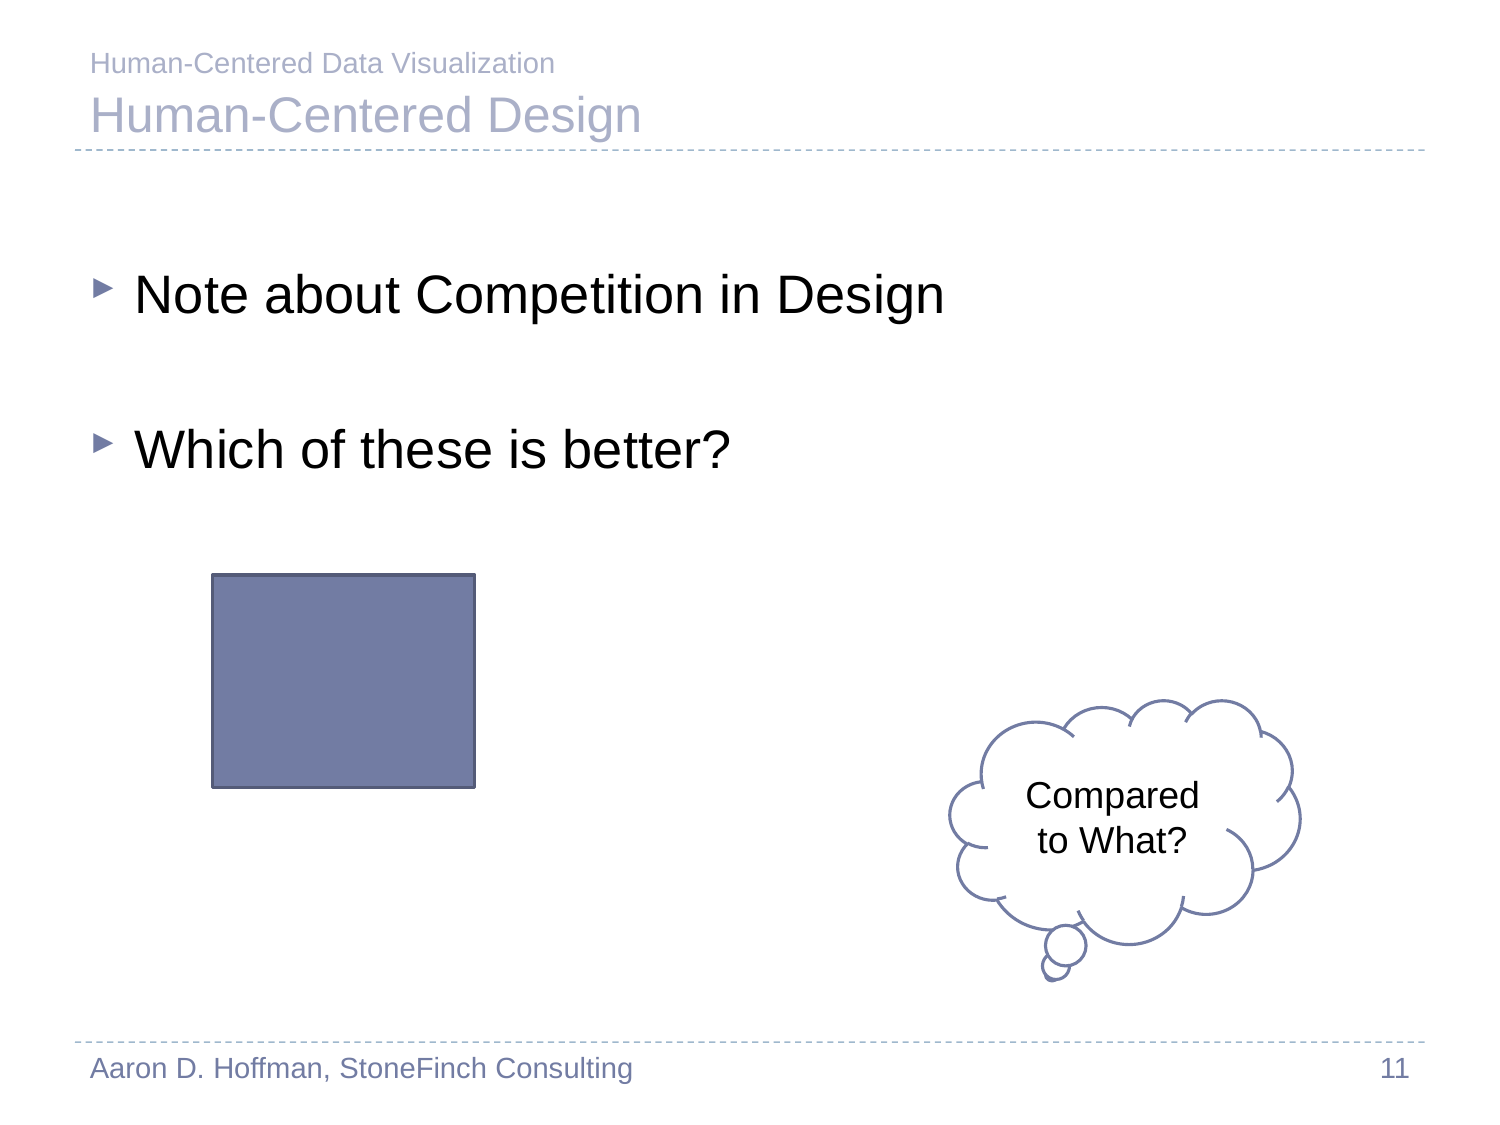

Human-Centered Data Visualization
# Human-Centered Design

Note about Competition in Design

Which of these is better?

Compared to What?
Aaron D. Hoffman, StoneFinch Consulting
11